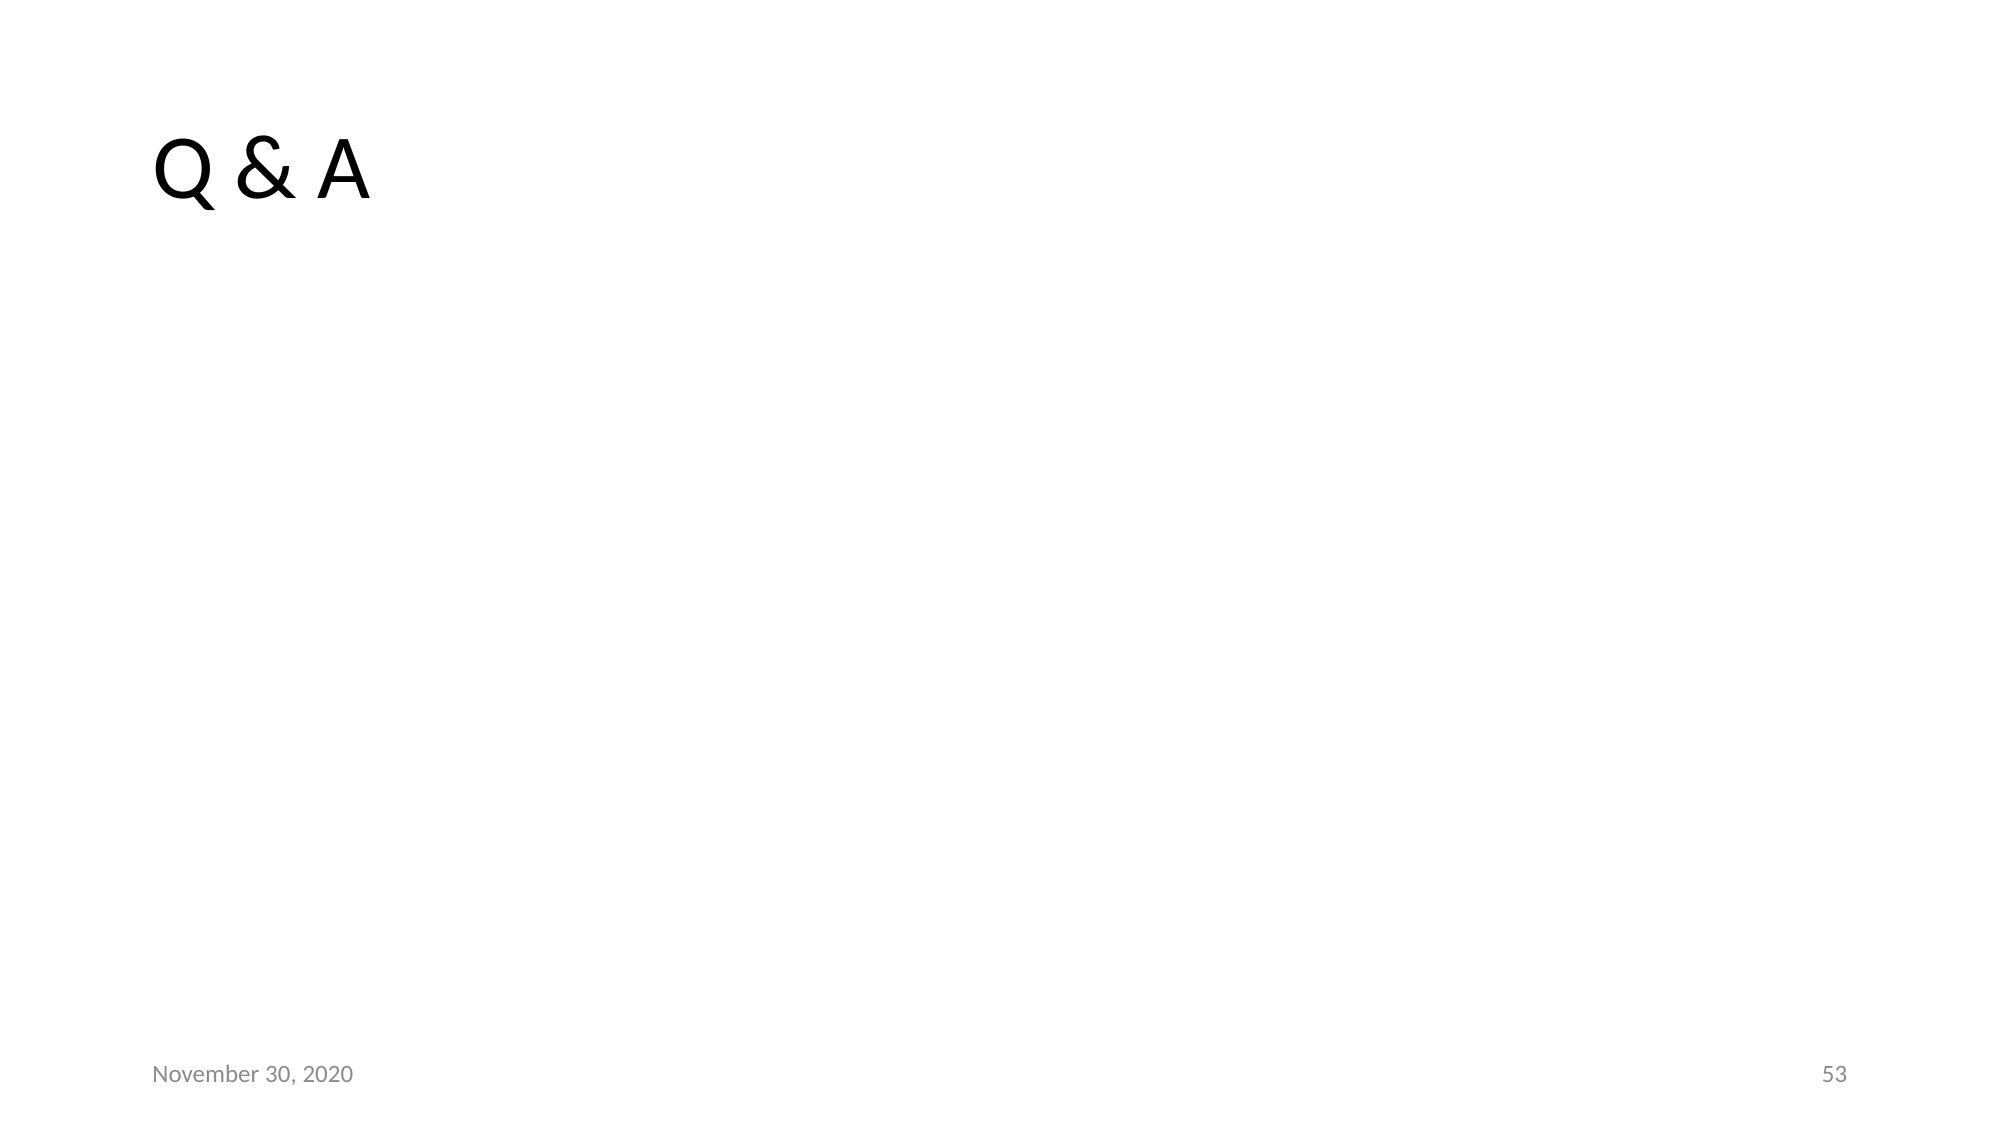

# Q & A

November 30, 2020
53